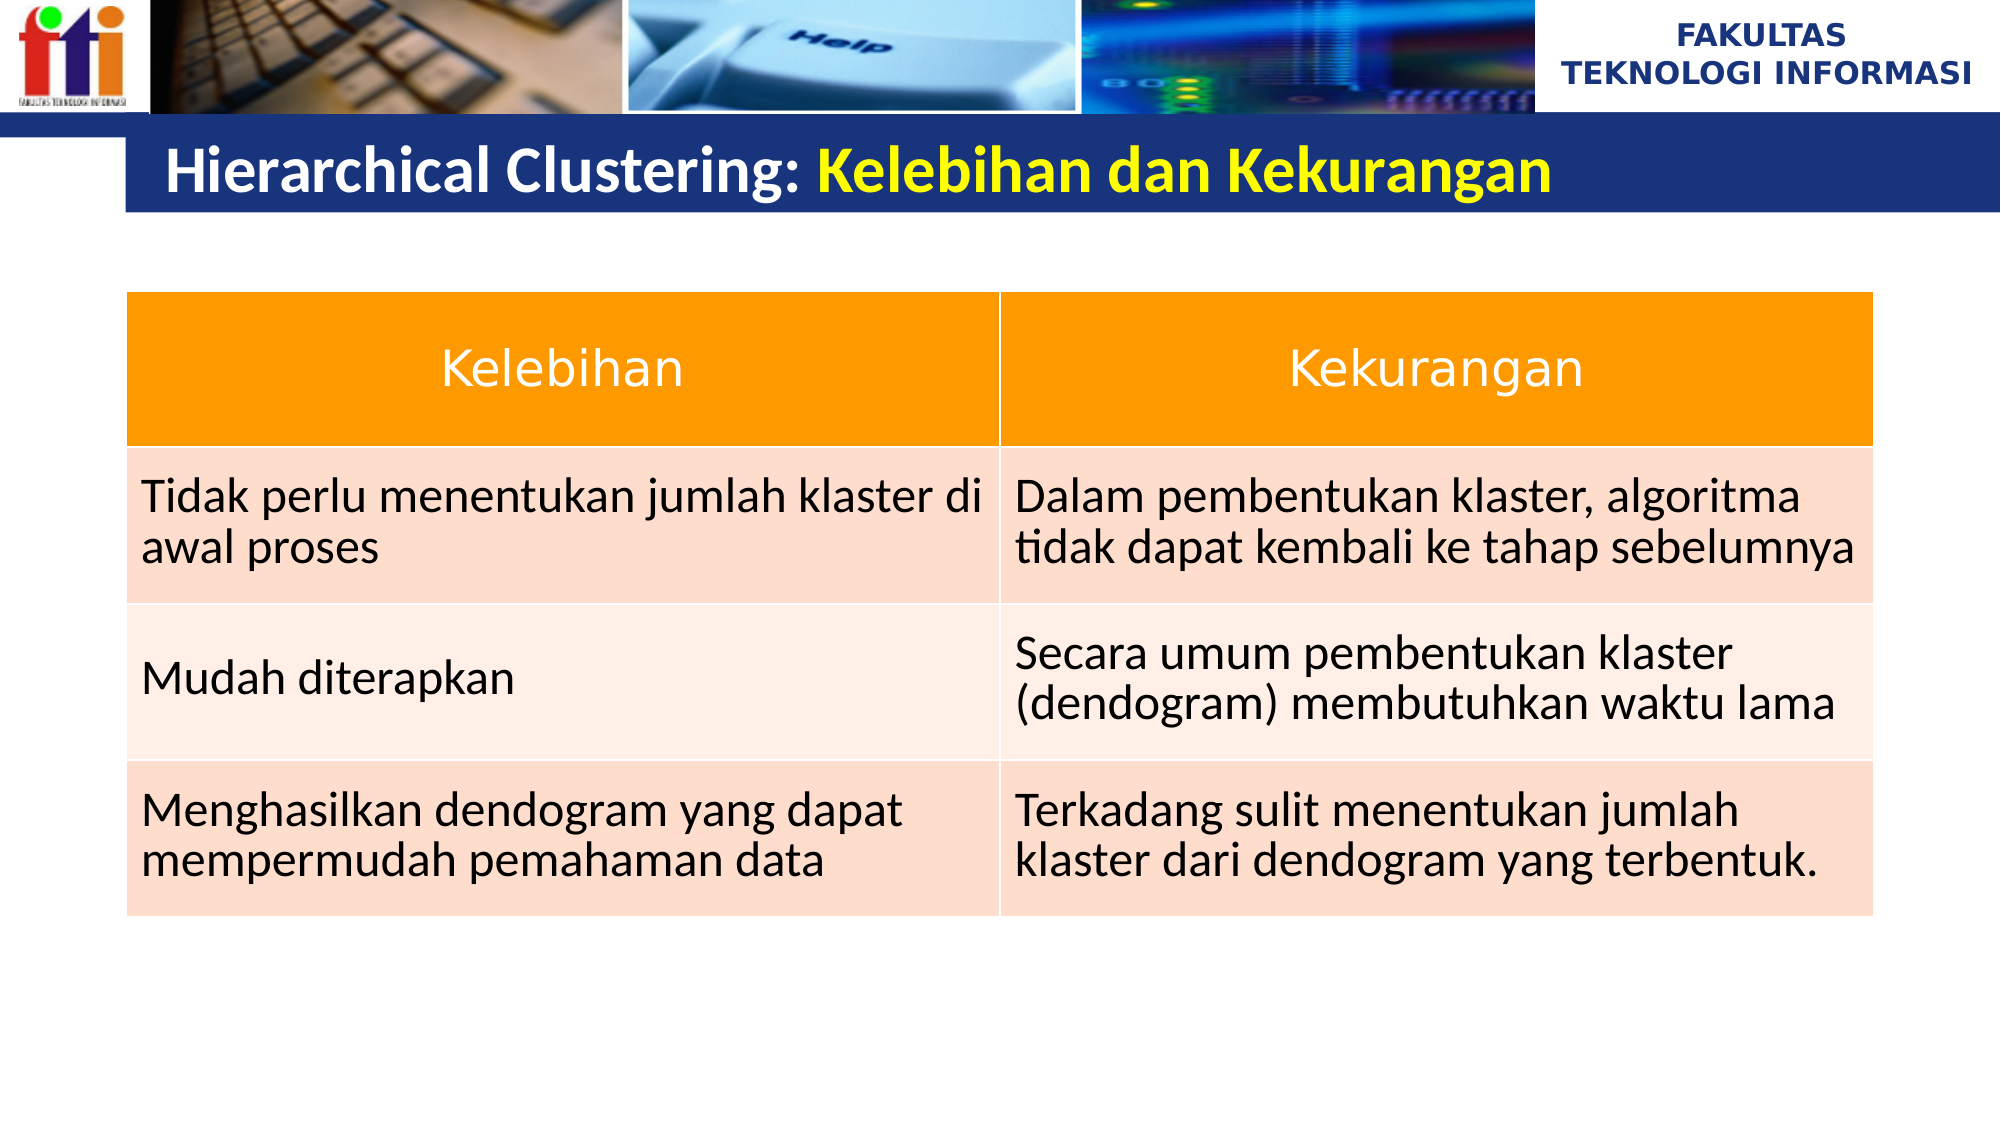

# Hierarchical Clustering: Kelebihan dan Kekurangan
| Kelebihan | Kekurangan |
| --- | --- |
| Tidak perlu menentukan jumlah klaster di awal proses | Dalam pembentukan klaster, algoritma tidak dapat kembali ke tahap sebelumnya |
| Mudah diterapkan | Secara umum pembentukan klaster (dendogram) membutuhkan waktu lama |
| Menghasilkan dendogram yang dapat mempermudah pemahaman data | Terkadang sulit menentukan jumlah klaster dari dendogram yang terbentuk. |